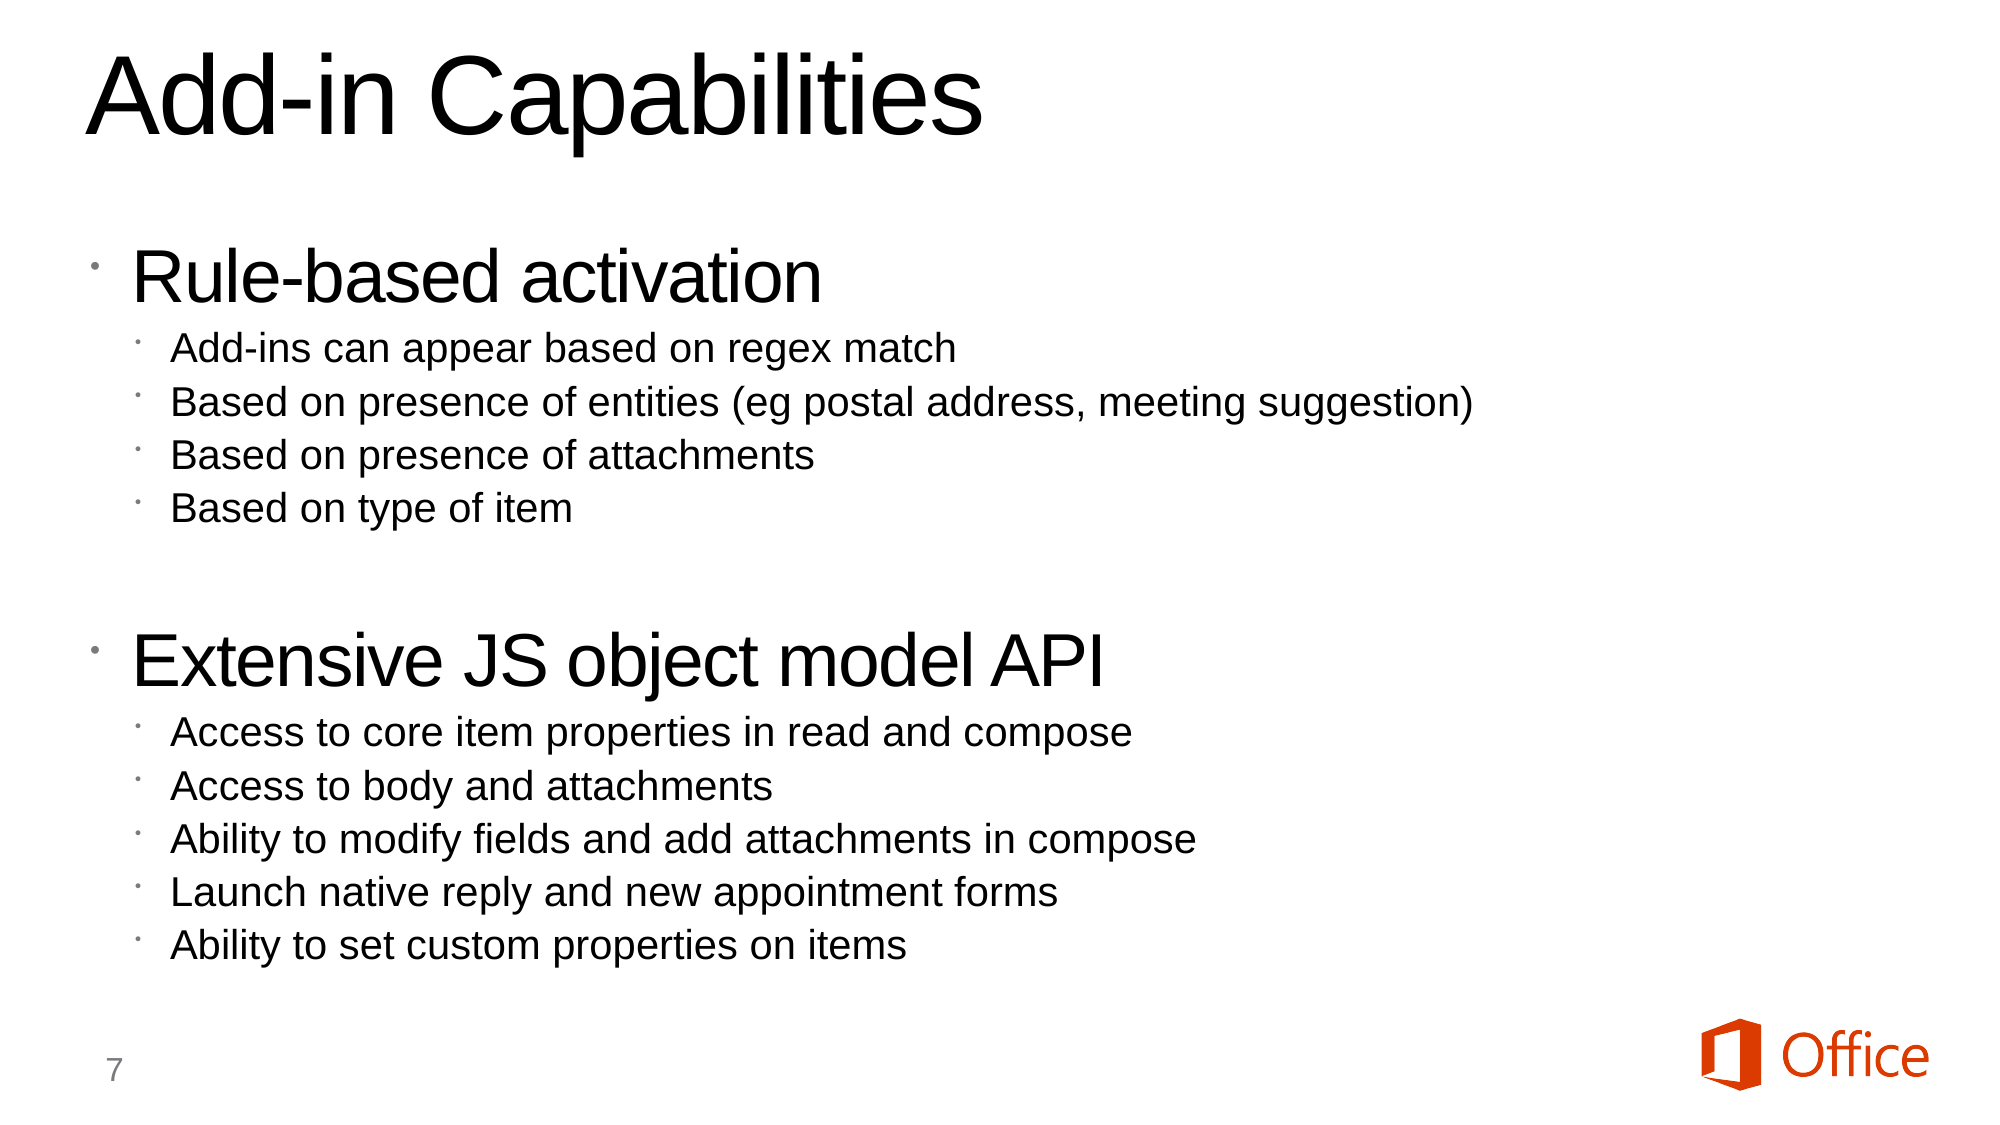

# Add-in Capabilities
Rule-based activation
Add-ins can appear based on regex match
Based on presence of entities (eg postal address, meeting suggestion)
Based on presence of attachments
Based on type of item

Extensive JS object model API
Access to core item properties in read and compose
Access to body and attachments
Ability to modify fields and add attachments in compose
Launch native reply and new appointment forms
Ability to set custom properties on items
7